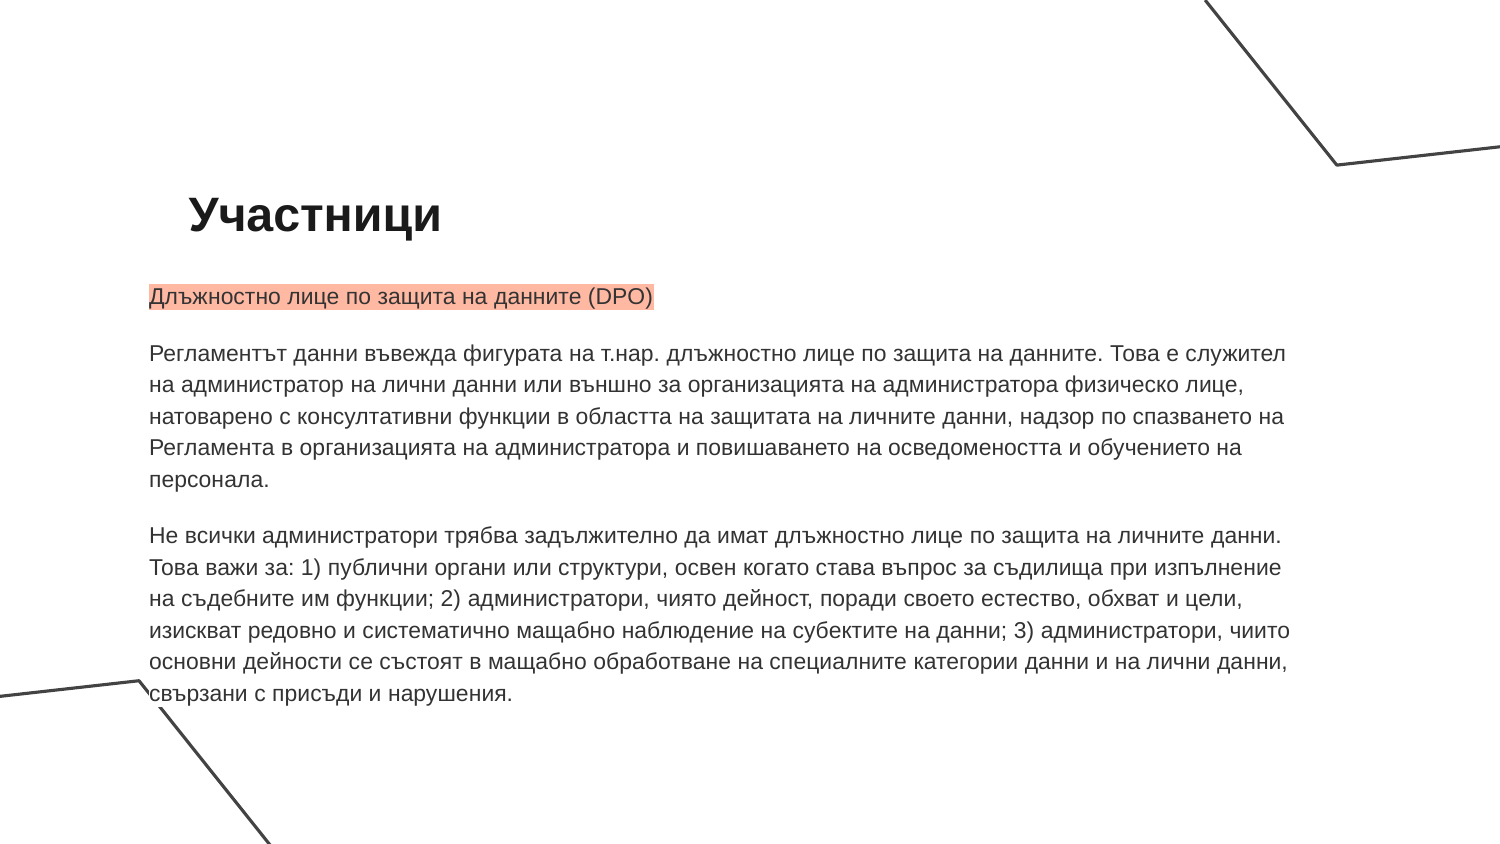

# Участници
Длъжностно лице по защита на данните (DPO)
Регламентът данни въвежда фигурата на т.нар. длъжностно лице по защита на данните. Това е служител на администратор на лични данни или външно за организацията на администратора физическо лице, натоварено с консултативни функции в областта на защитата на личните данни, надзор по спазването на Регламента в организацията на администратора и повишаването на осведомеността и обучението на персонала.
Не всички администратори трябва задължително да имат длъжностно лице по защита на личните данни. Това важи за: 1) публични органи или структури, освен когато става въпрос за съдилища при изпълнение на съдебните им функции; 2) администратори, чиято дейност, поради своето естество, обхват и цели, изискват редовно и систематично мащабно наблюдение на субектите на данни; 3) администратори, чиито основни дейности се състоят в мащабно обработване на специалните категории данни и на лични данни, свързани с присъди и нарушения.